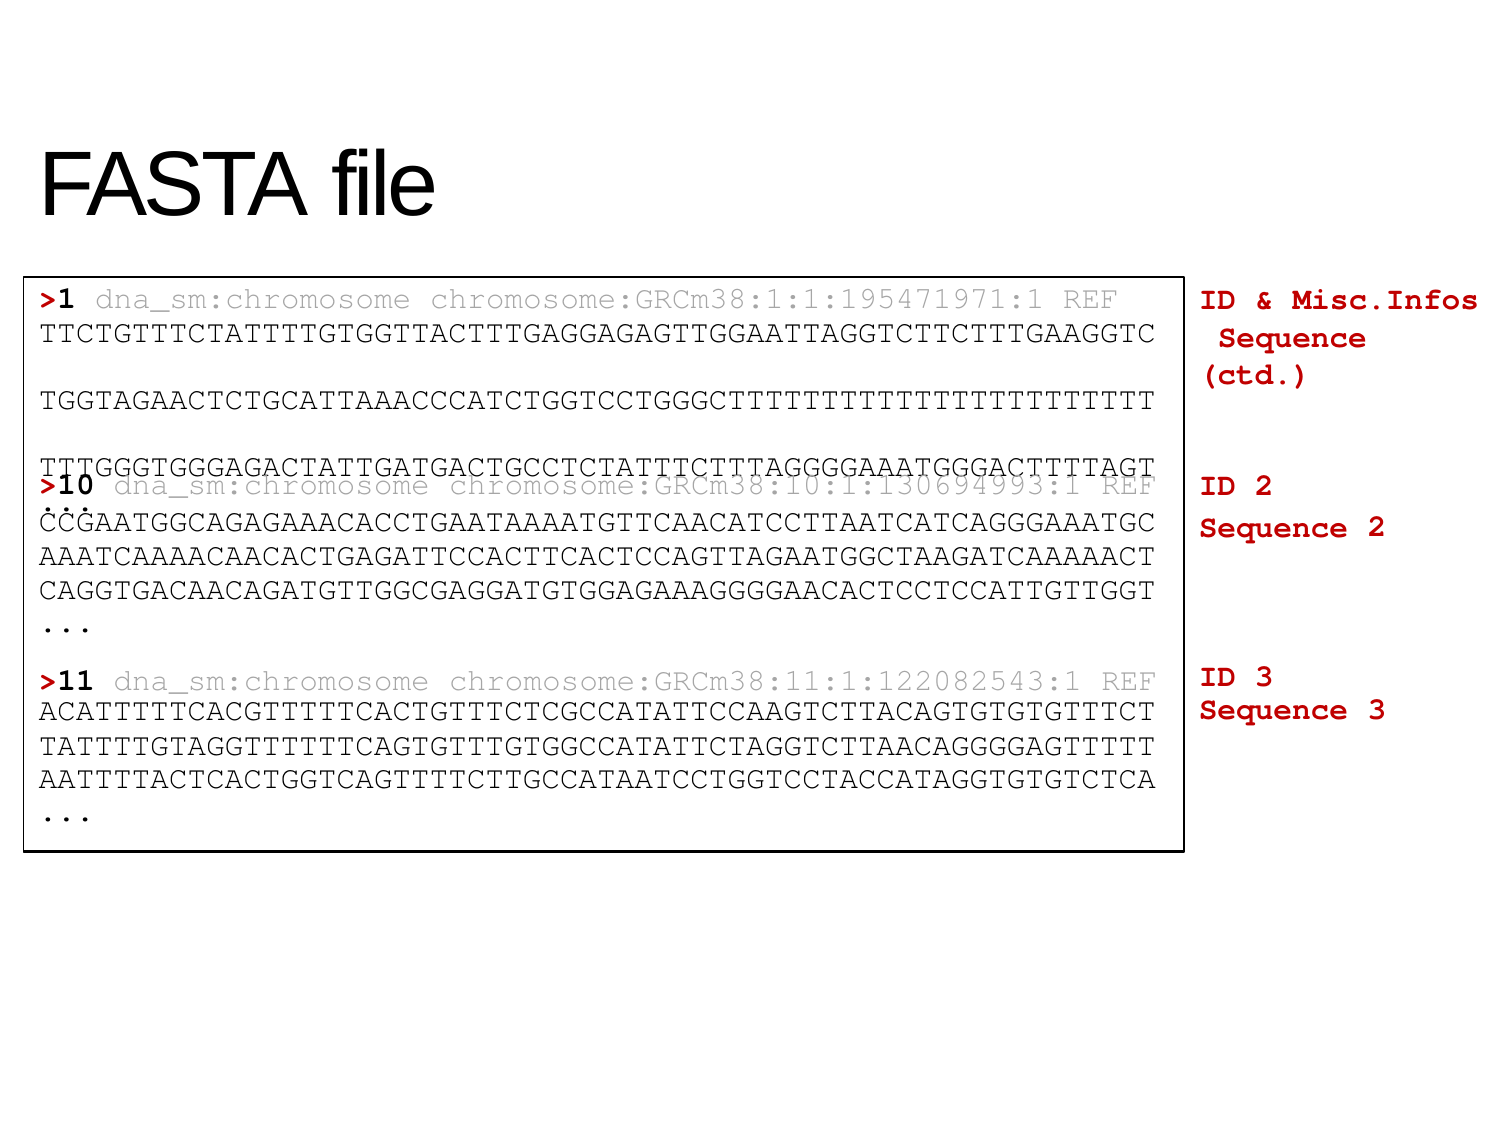

# FASTA file
>1 dna_sm:chromosome chromosome:GRCm38:1:1:195471971:1 REF  TTCTGTTTCTATTTTGTGGTTACTTTGAGGAGAGTTGGAATTAGGTCTTCTTTGAAGGTC  TGGTAGAACTCTGCATTAAACCCATCTGGTCCTGGGCTTTTTTTTTTTTTTTTTTTTTTT  TTTGGGTGGGAGACTATTGATGACTGCCTCTATTTCTTTAGGGGAAATGGGACTTTTAGT
...
ID & Misc.Infos  Sequence
(ctd.)

| >10 dna\_sm:chromosome chromosome:GRCm38:10:1:130694993:1 REF CCGAATGGCAGAGAAACACCTGAATAAAATGTTCAACATCCTTAATCATCAGGGAAATGC | ID 2 Sequence | 2 |
| --- | --- | --- |
| AAATCAAAACAACACTGAGATTCCACTTCACTCCAGTTAGAATGGCTAAGATCAAAAACT |  |  |
| CAGGTGACAACAGATGTTGGCGAGGATGTGGAGAAAGGGGAACACTCCTCCATTGTTGGT |  |  |
| ... |  |  |
| >11 dna\_sm:chromosome chromosome:GRCm38:11:1:122082543:1 REF | ID 3 |  |
| ACATTTTTCACGTTTTTCACTGTTTCTCGCCATATTCCAAGTCTTACAGTGTGTGTTTCT | Sequence | 3 |
| TATTTTGTAGGTTTTTTCAGTGTTTGTGGCCATATTCTAGGTCTTAACAGGGGAGTTTTT |  |  |
| AATTTTACTCACTGGTCAGTTTTCTTGCCATAATCCTGGTCCTACCATAGGTGTGTCTCA |  |  |
| ... |  |  |